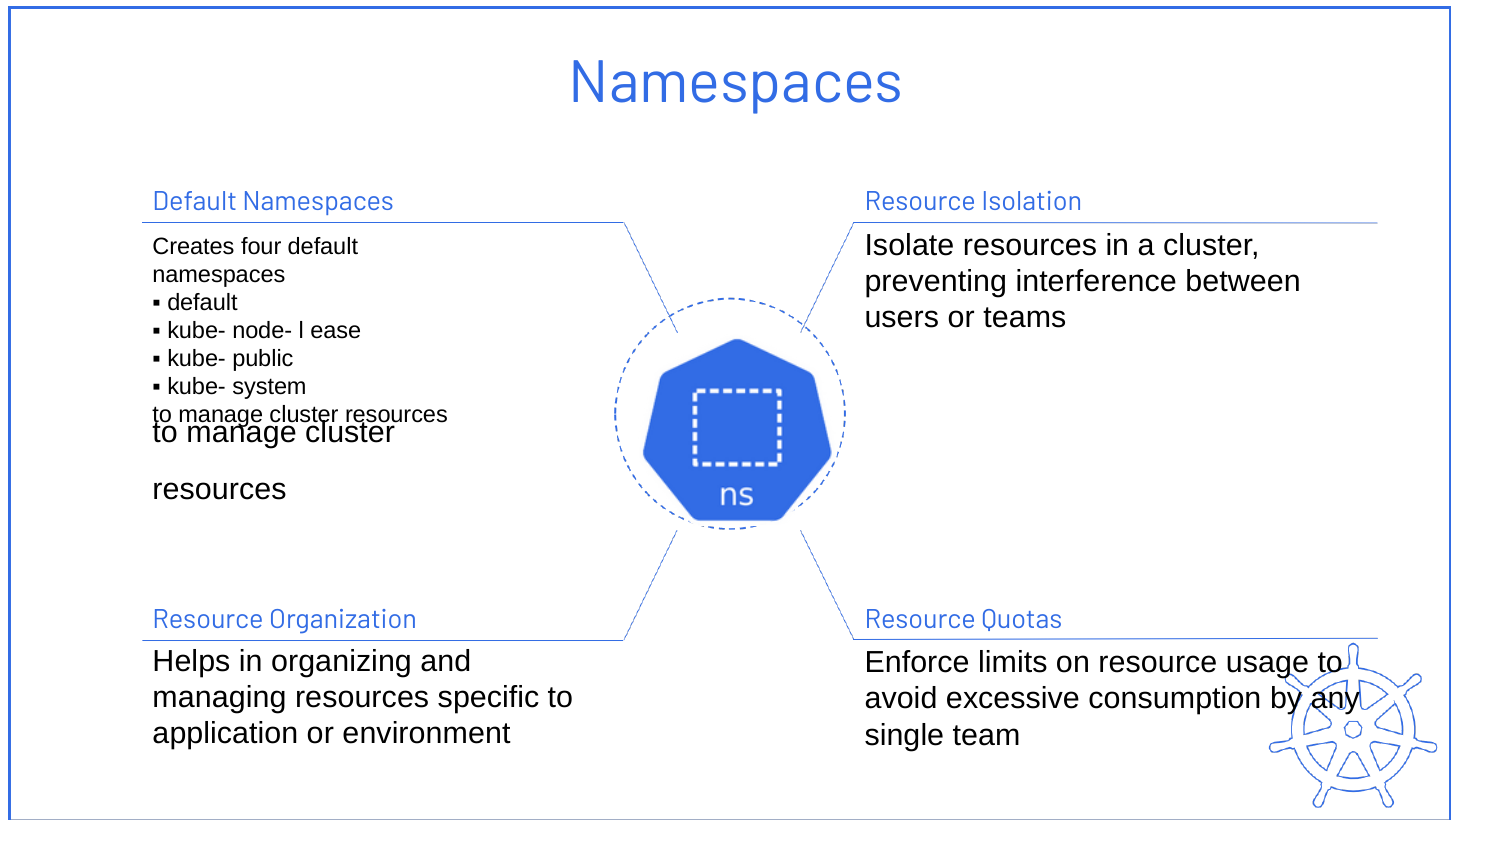

Namespaces
Default Namespaces
Resource Isolation

Isolate resources in a cluster, preventing interference between users or teams
Creates four default namespaces
▪ default
▪ kube- node- l ease
▪ kube- public
▪ kube- system
to manage cluster resources

to manage cluster resources

Resource Organization
Resource Quotas
Helps in organizing and managing resources specific to application or environment
Enforce limits on resource usage to avoid excessive consumption by any single team